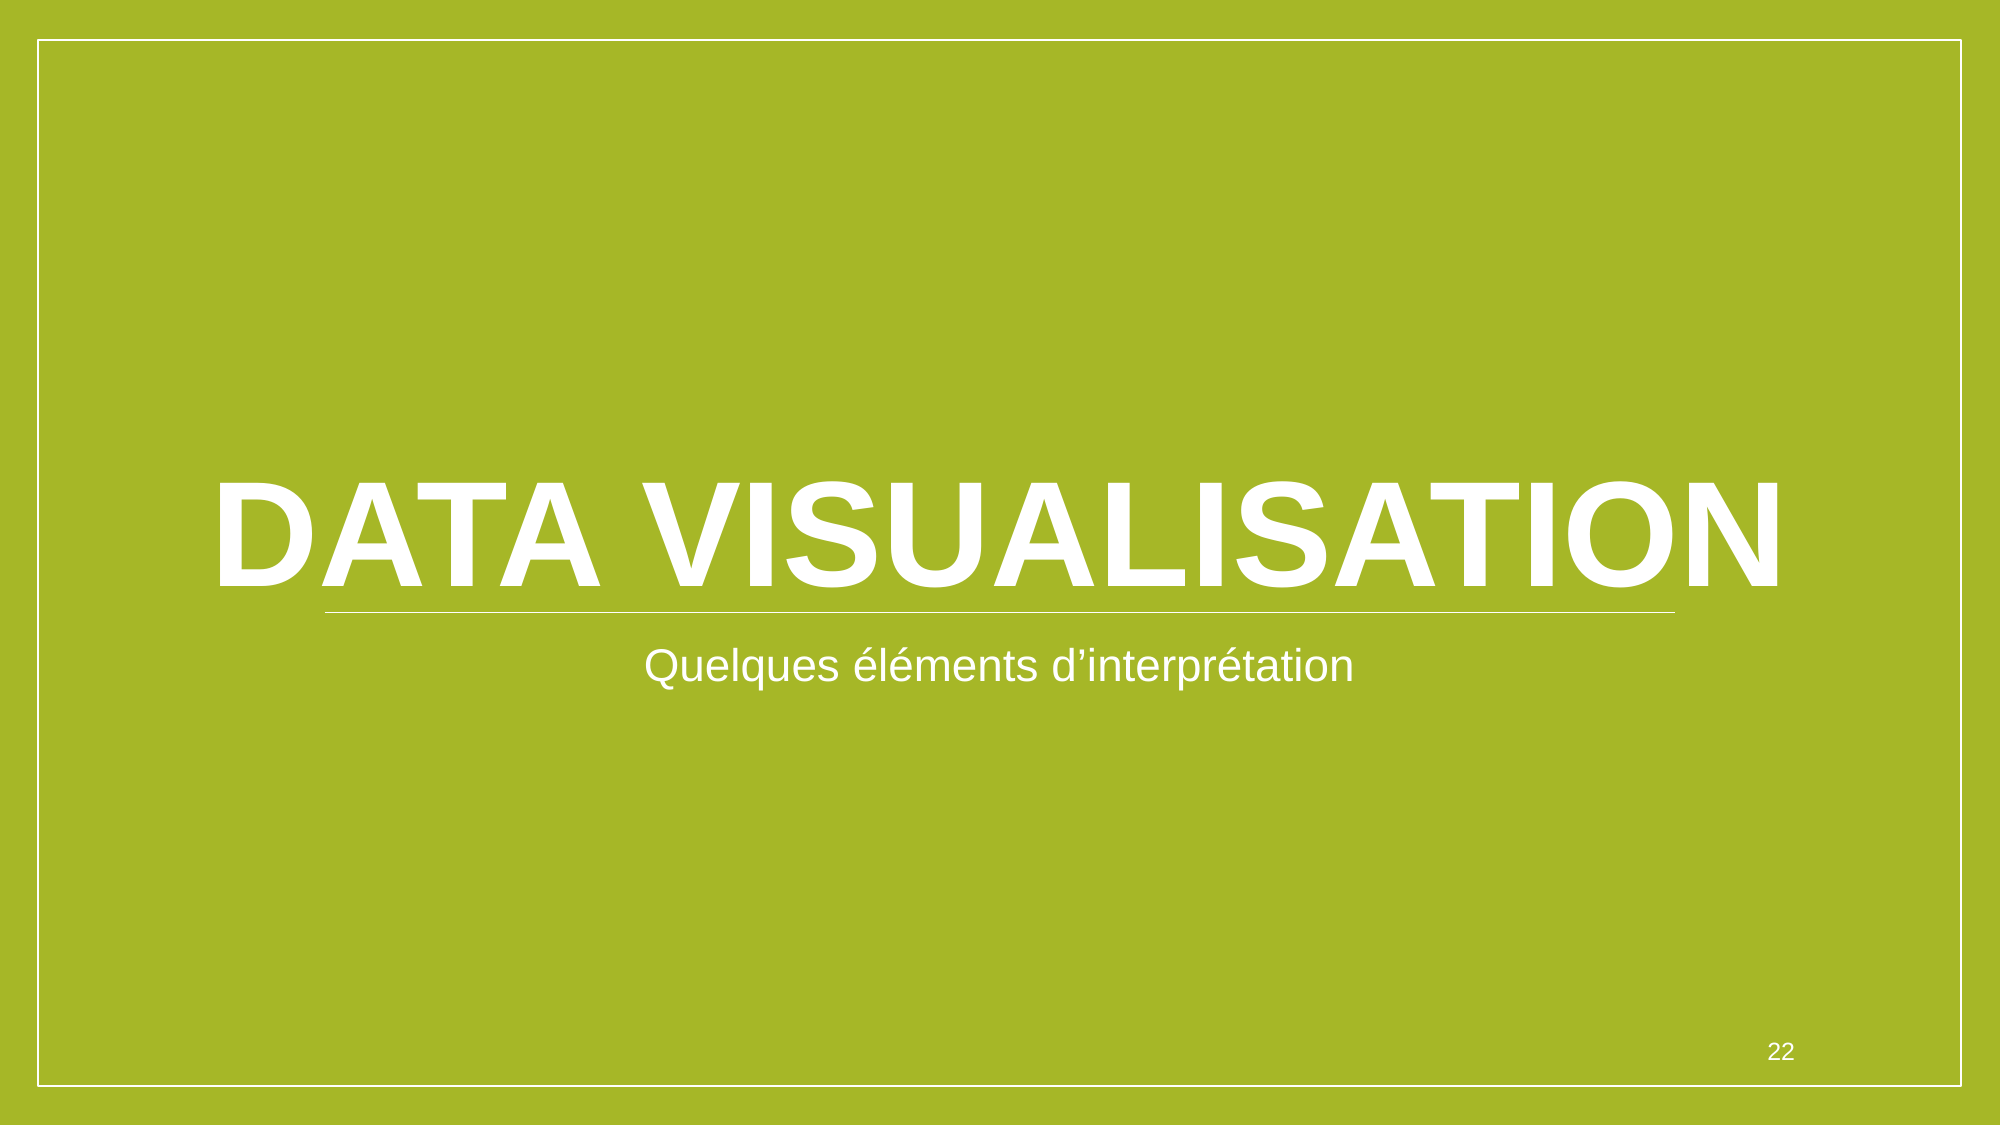

# data visualisation
Quelques éléments d’interprétation
22